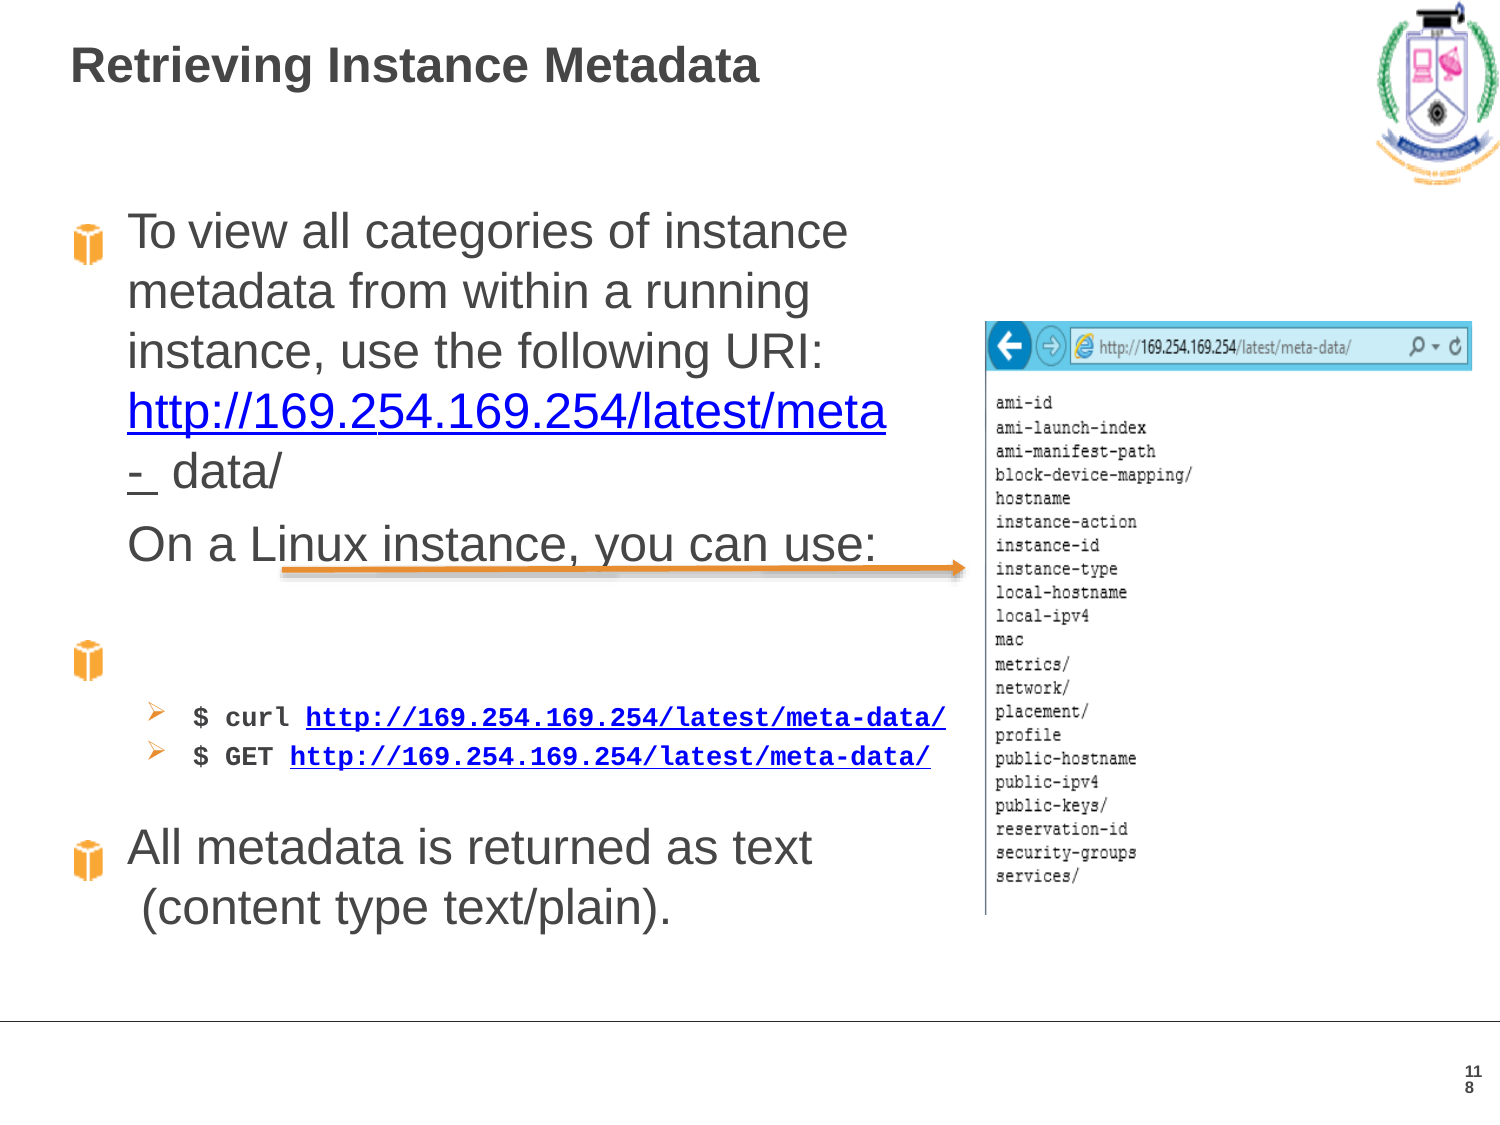

# Retrieving Instance Metadata
To view all categories of instance  metadata from within a running  instance, use the following URI:  http://169.254.169.254/latest/meta-  data/
On a Linux instance, you can use:

$ curl http://169.254.169.254/latest/meta-data/
$ GET http://169.254.169.254/latest/meta-data/
All metadata is returned as text  (content type text/plain).

118